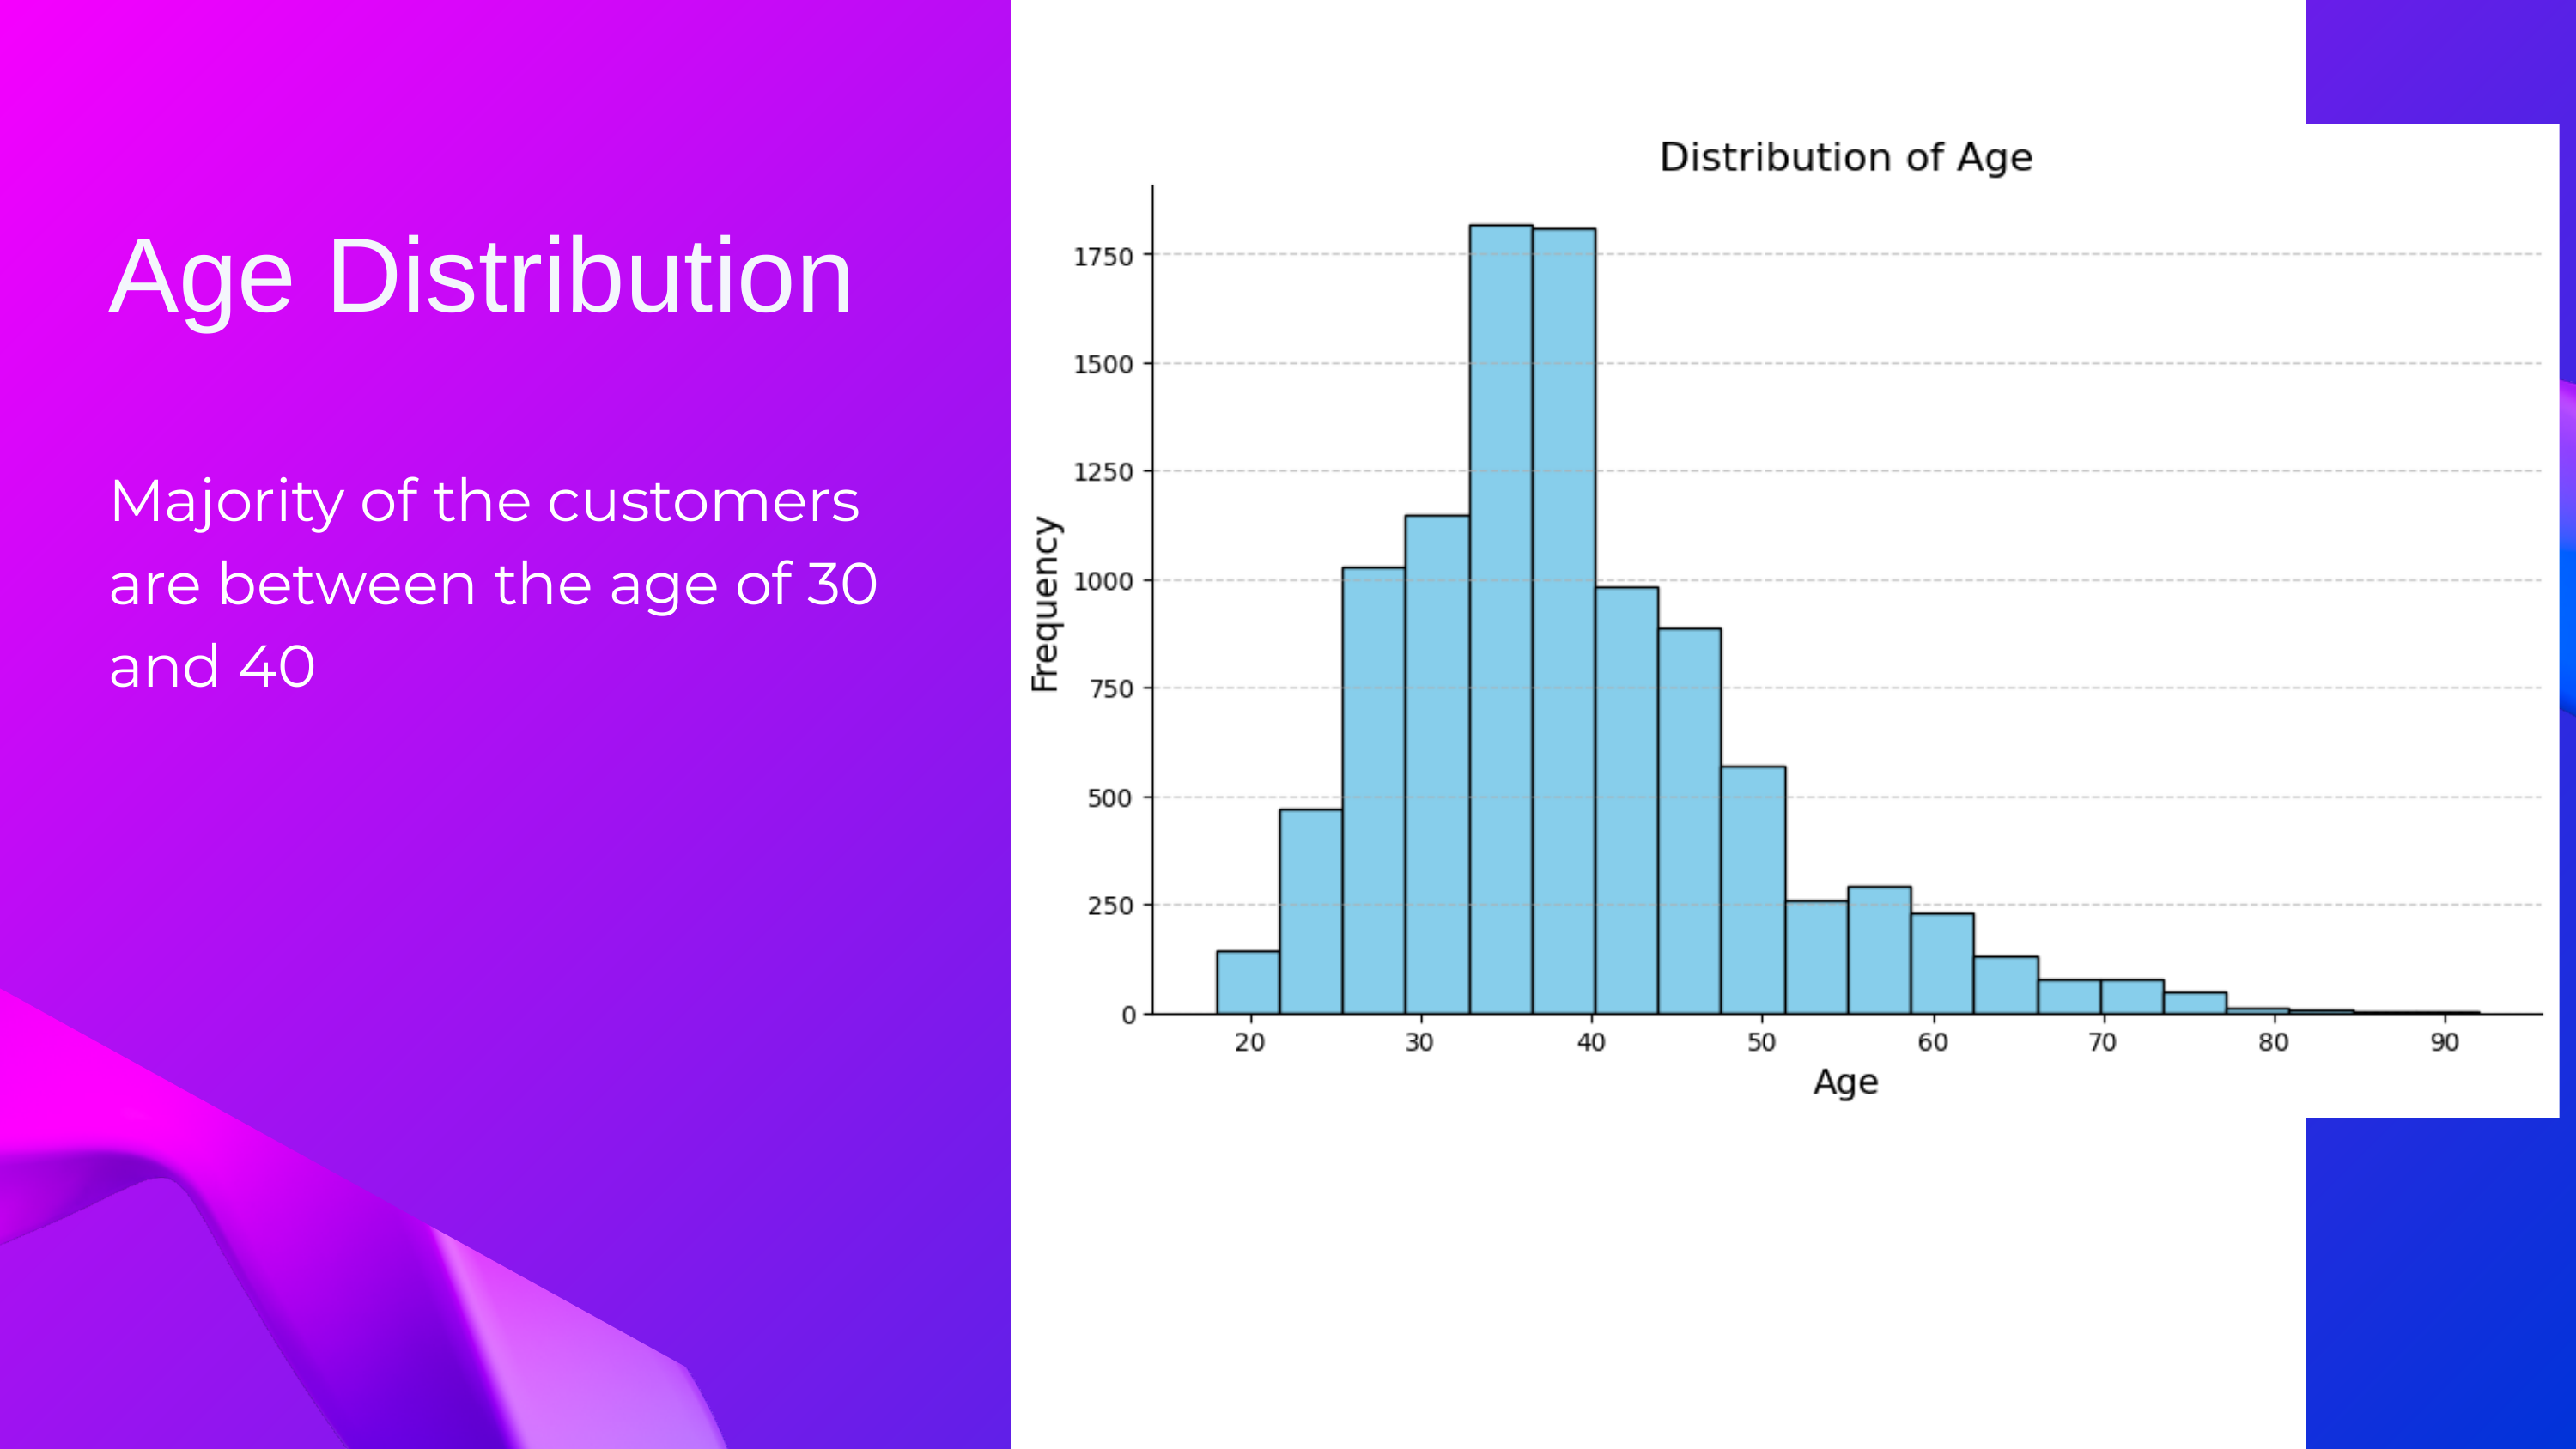

Age Distribution
Majority of the customers are between the age of 30 and 40